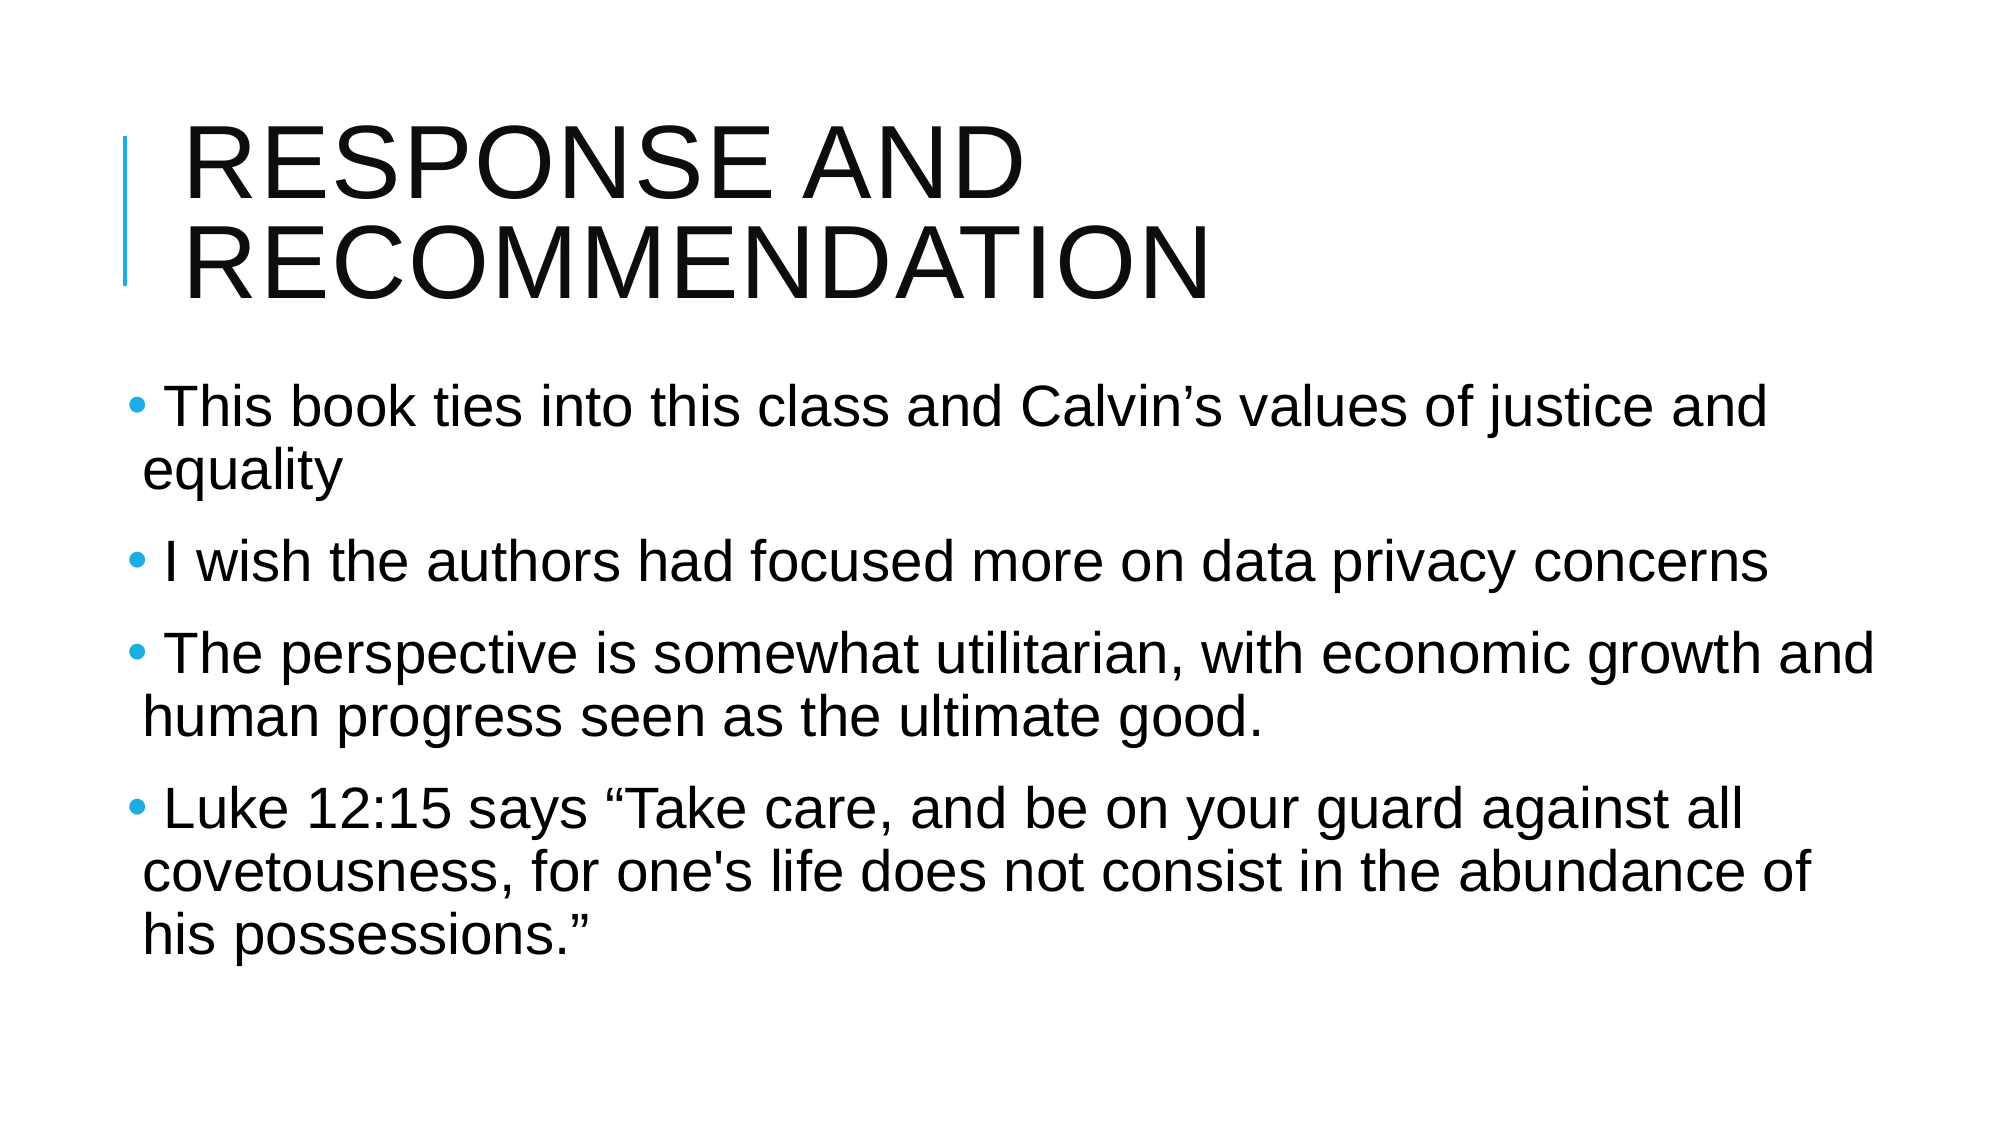

# Response And recommendation
 This book ties into this class and Calvin’s values of justice and equality
 I wish the authors had focused more on data privacy concerns
 The perspective is somewhat utilitarian, with economic growth and human progress seen as the ultimate good.
 Luke 12:15 says “Take care, and be on your guard against all covetousness, for one's life does not consist in the abundance of his possessions.”